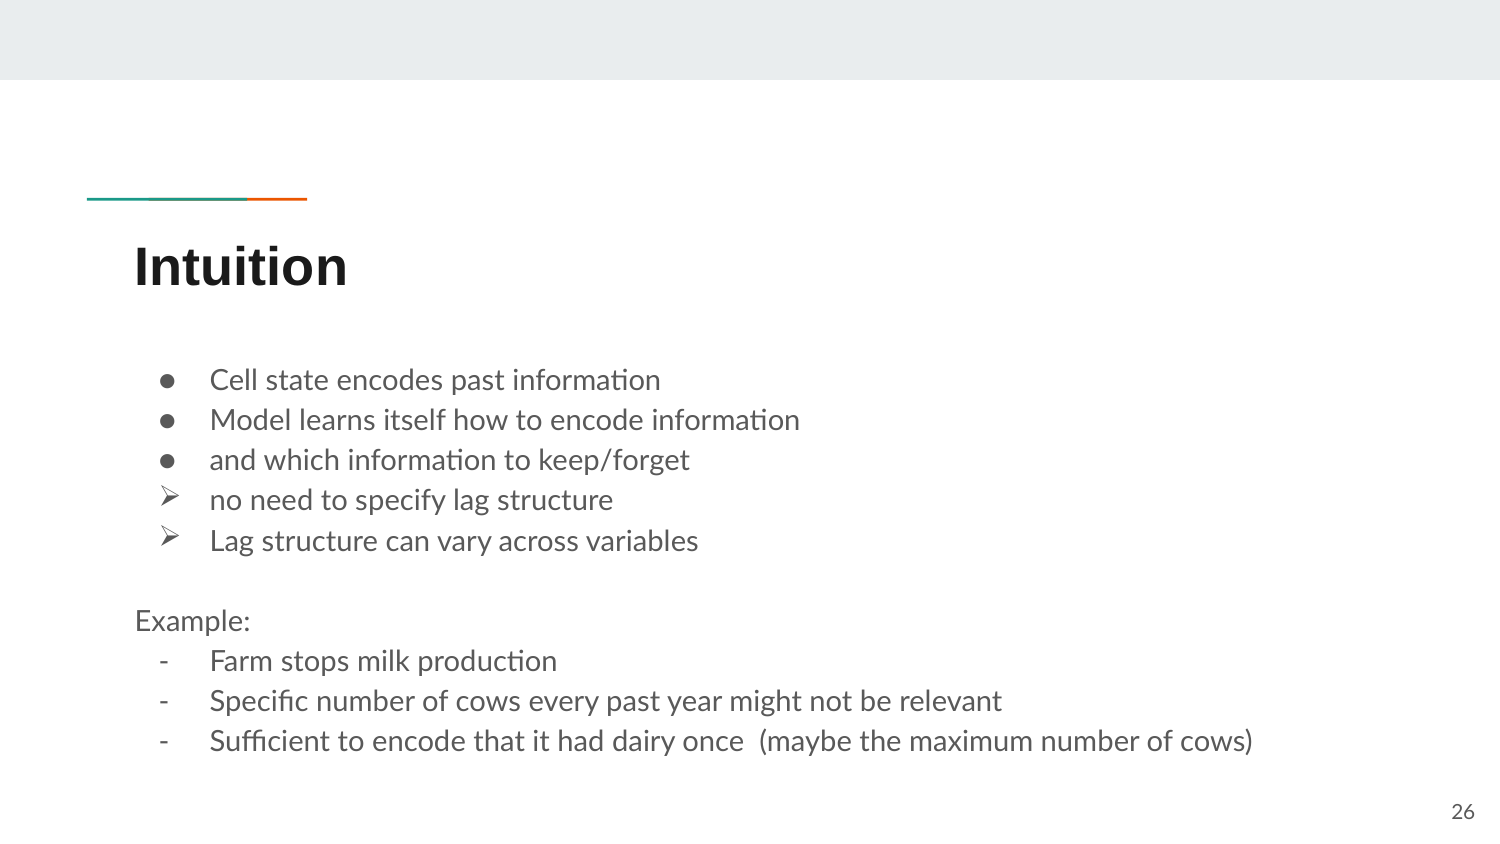

# Intuition
Cell state encodes past information
Model learns itself how to encode information
and which information to keep/forget
no need to specify lag structure
Lag structure can vary across variables

Example:
Farm stops milk production
Specific number of cows every past year might not be relevant
Sufficient to encode that it had dairy once  (maybe the maximum number of cows)
26